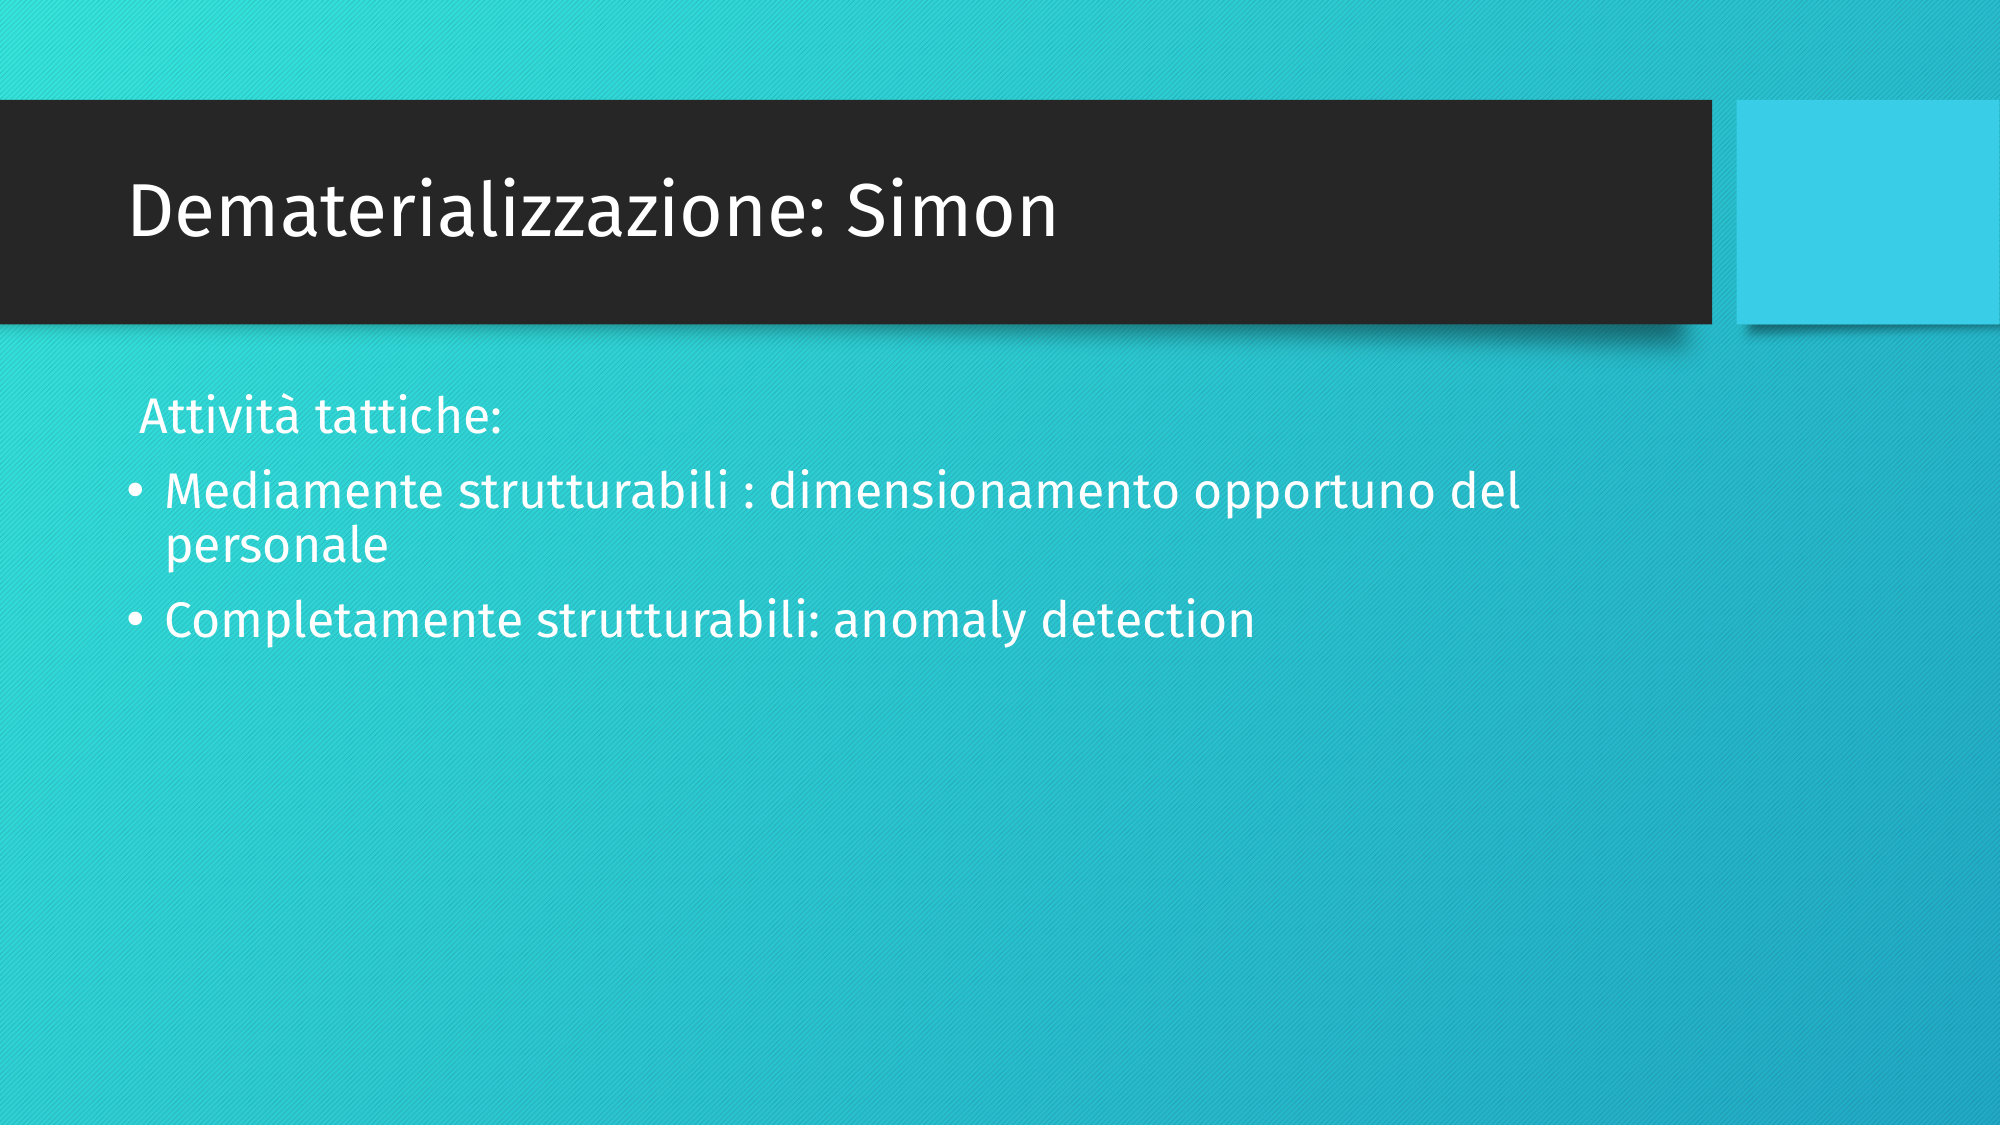

# Dematerializzazione: Simon
 Attività tattiche:
Mediamente strutturabili : dimensionamento opportuno del personale
Completamente strutturabili: anomaly detection